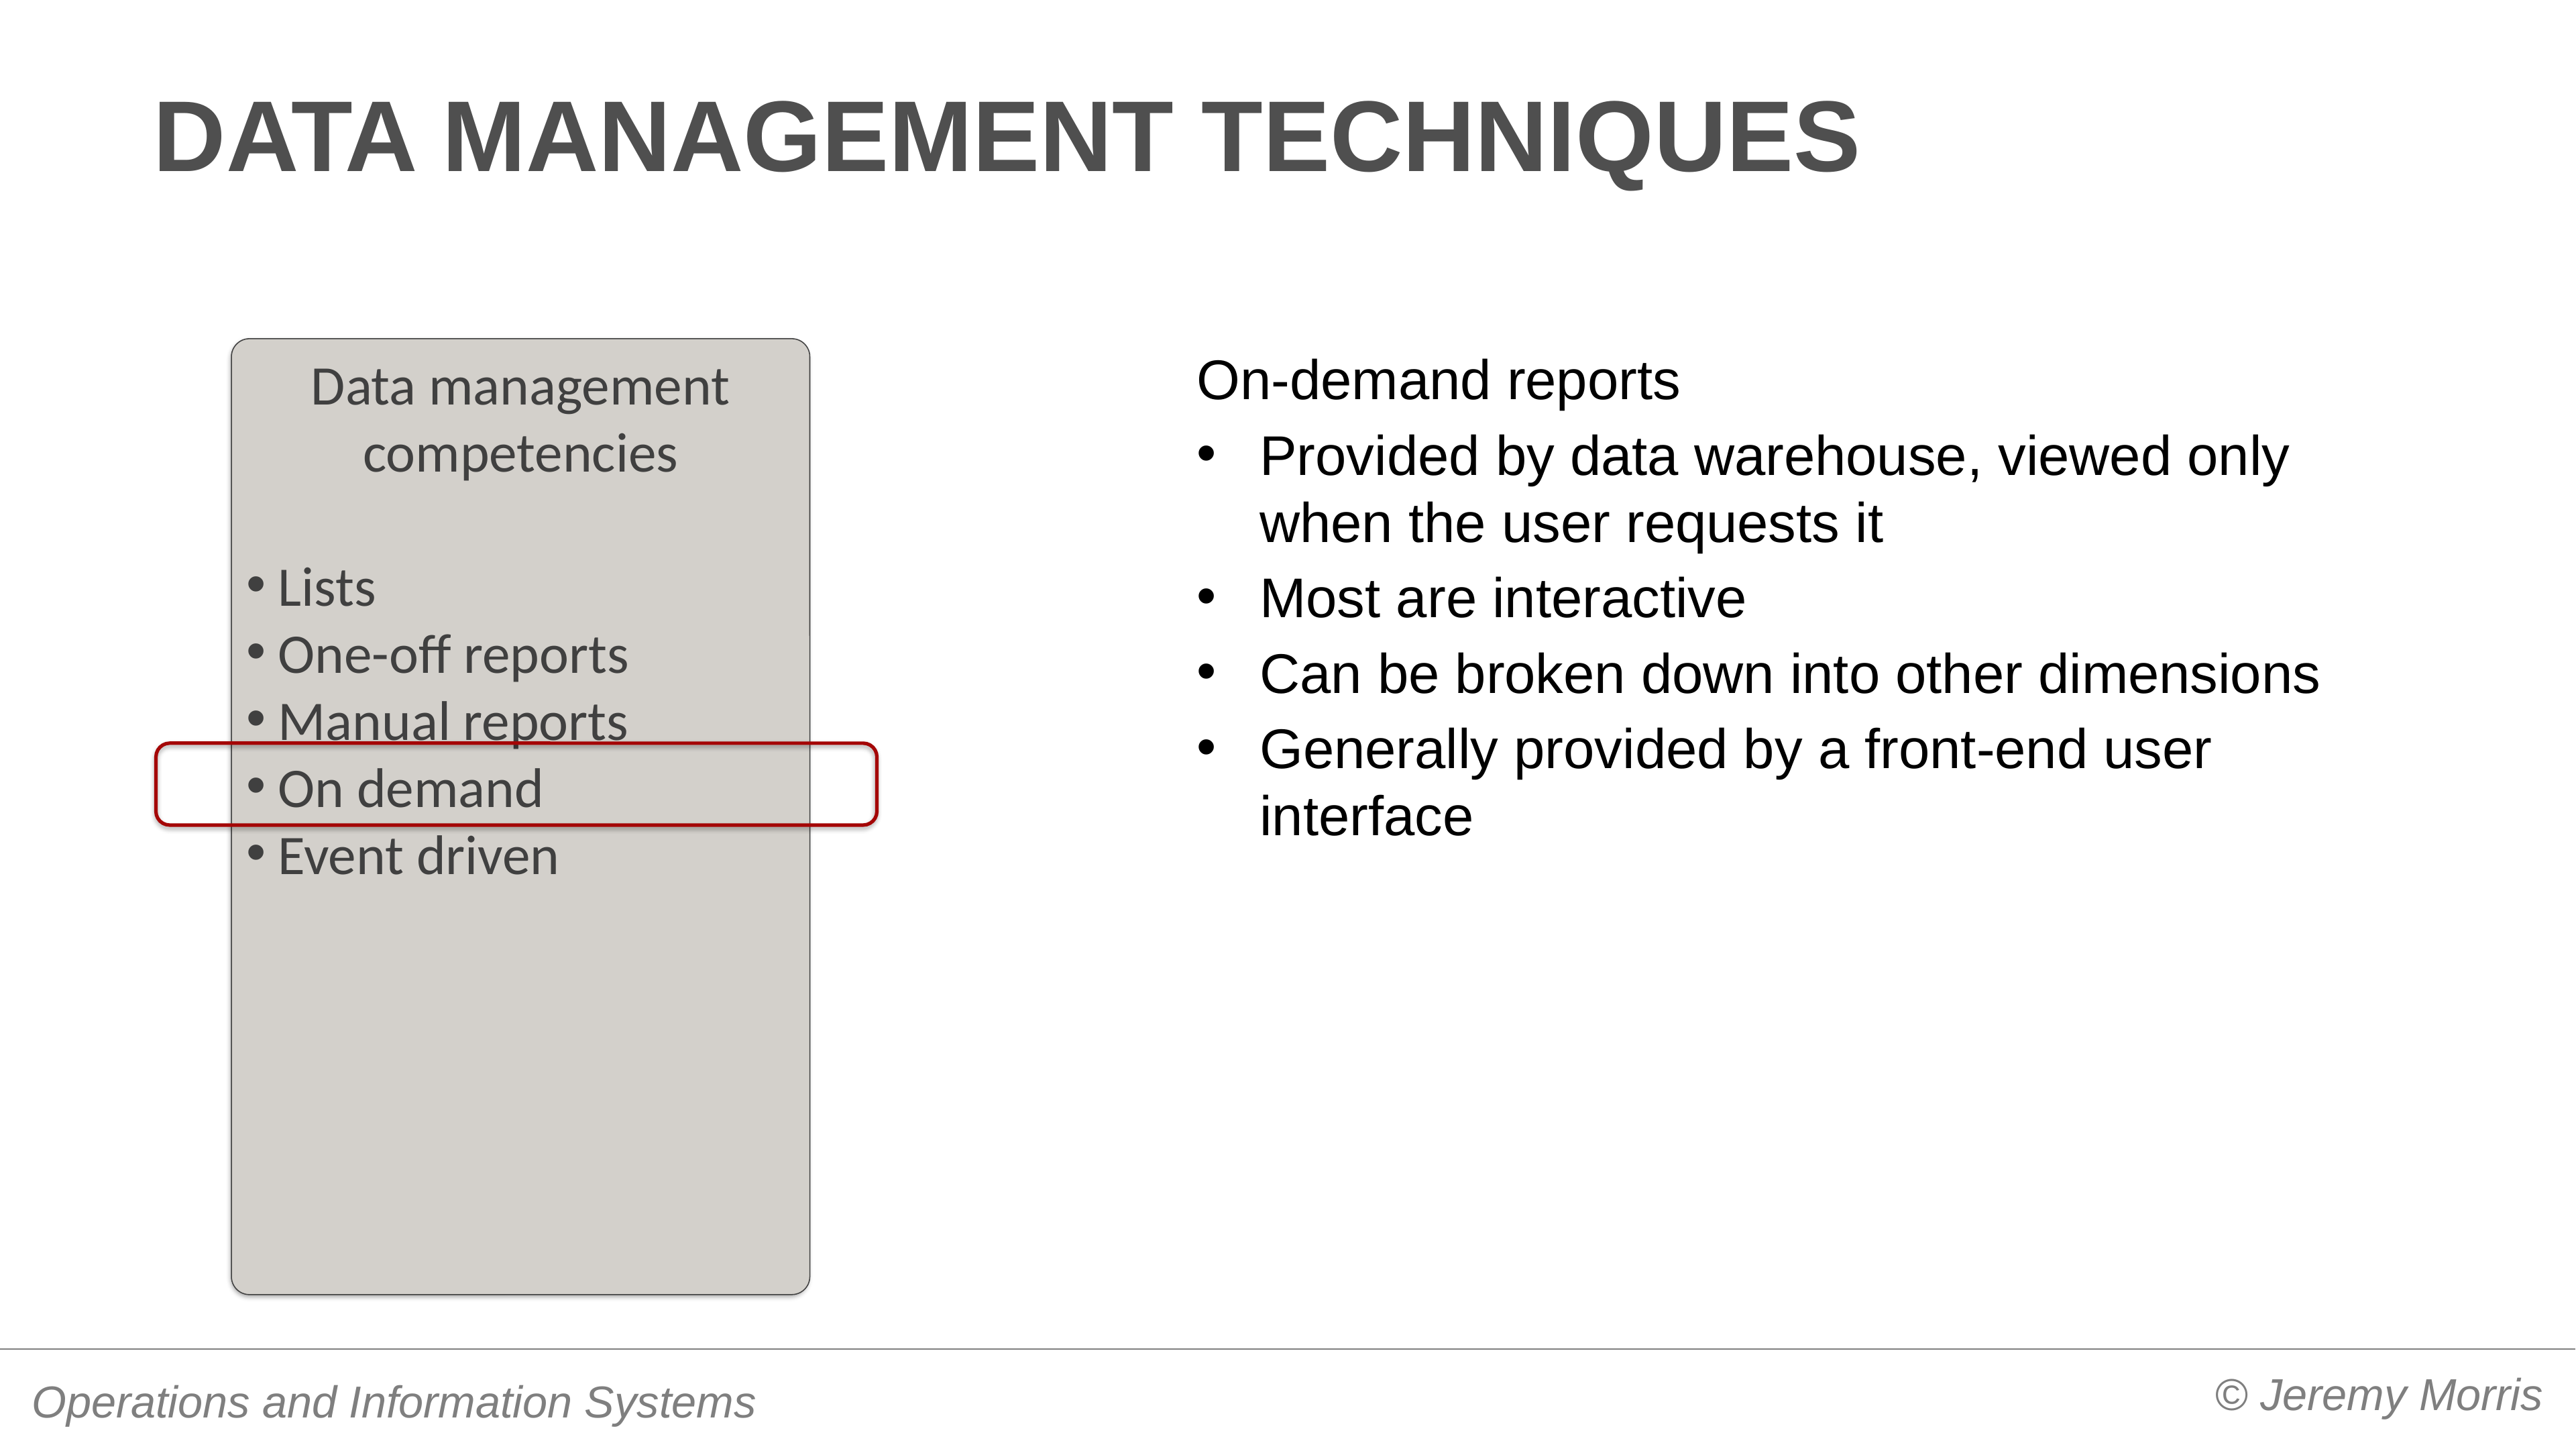

# Data management techniques
Data management competencies

Lists
One-off reports
Manual reports
On demand
Event driven
On-demand reports
Provided by data warehouse, viewed only when the user requests it
Most are interactive
Can be broken down into other dimensions
Generally provided by a front-end user interface